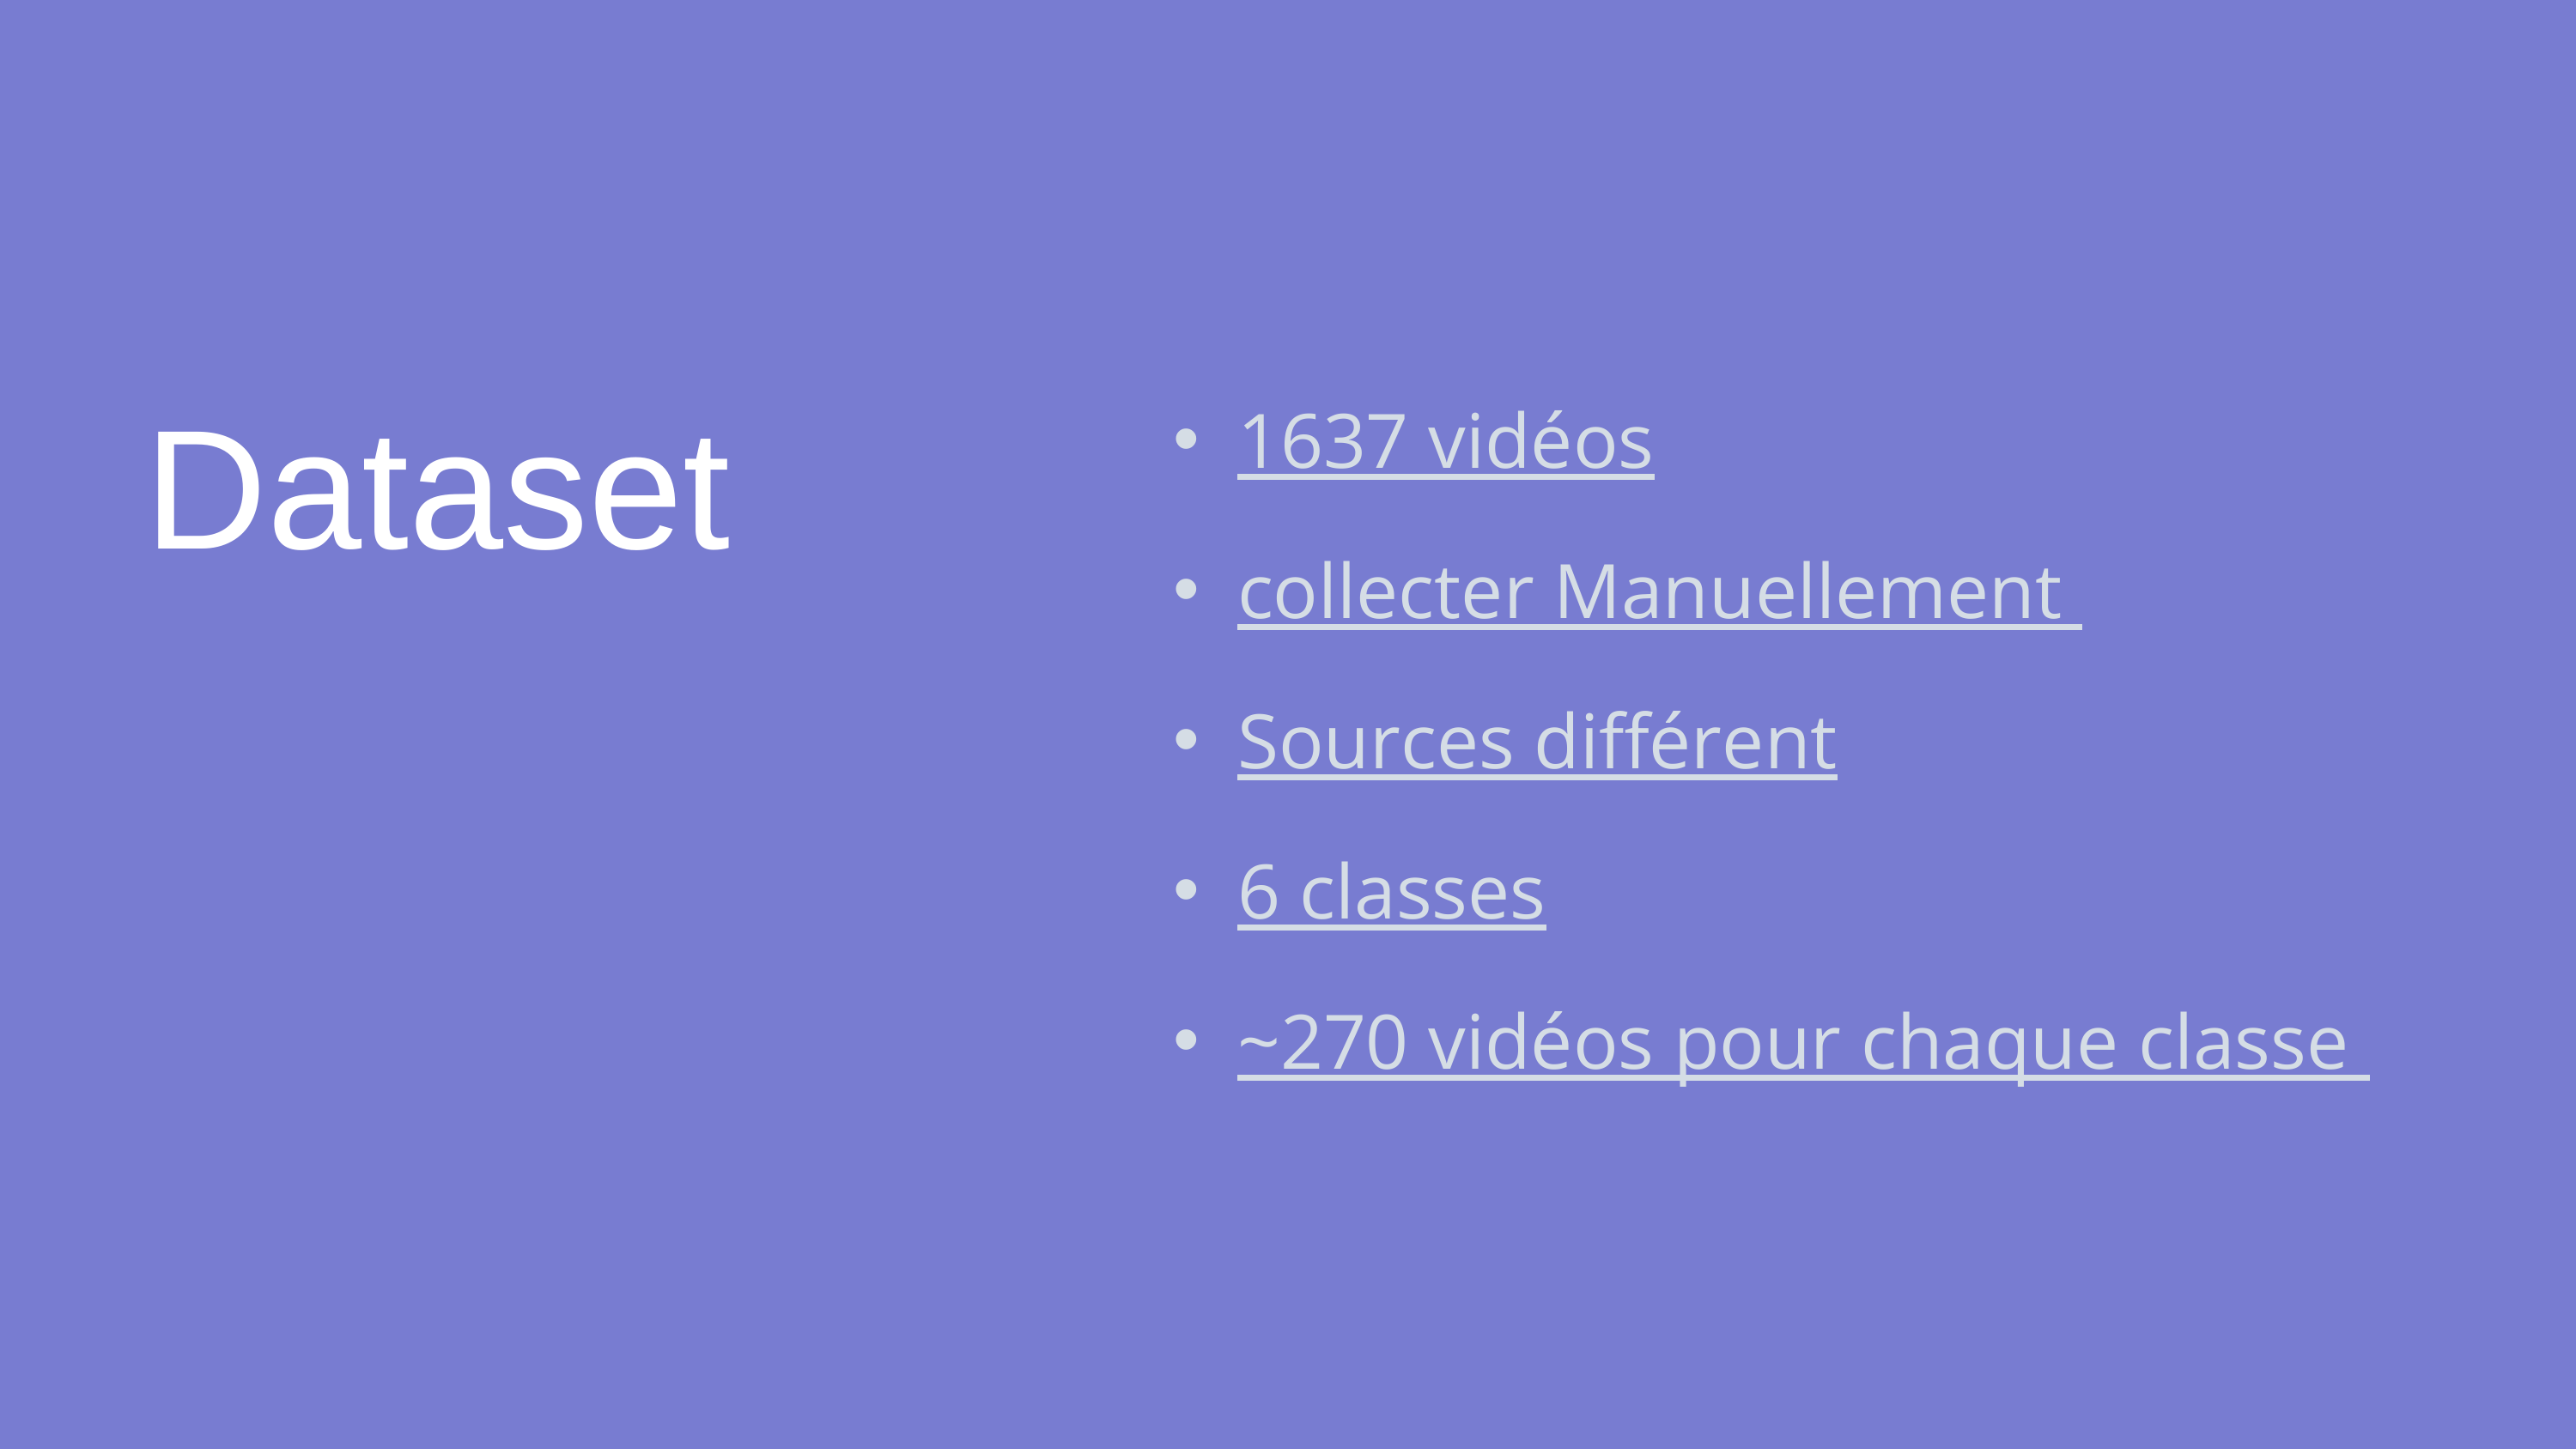

1637 vidéos
collecter Manuellement
Sources différent
6 classes
~270 vidéos pour chaque classe
Dataset